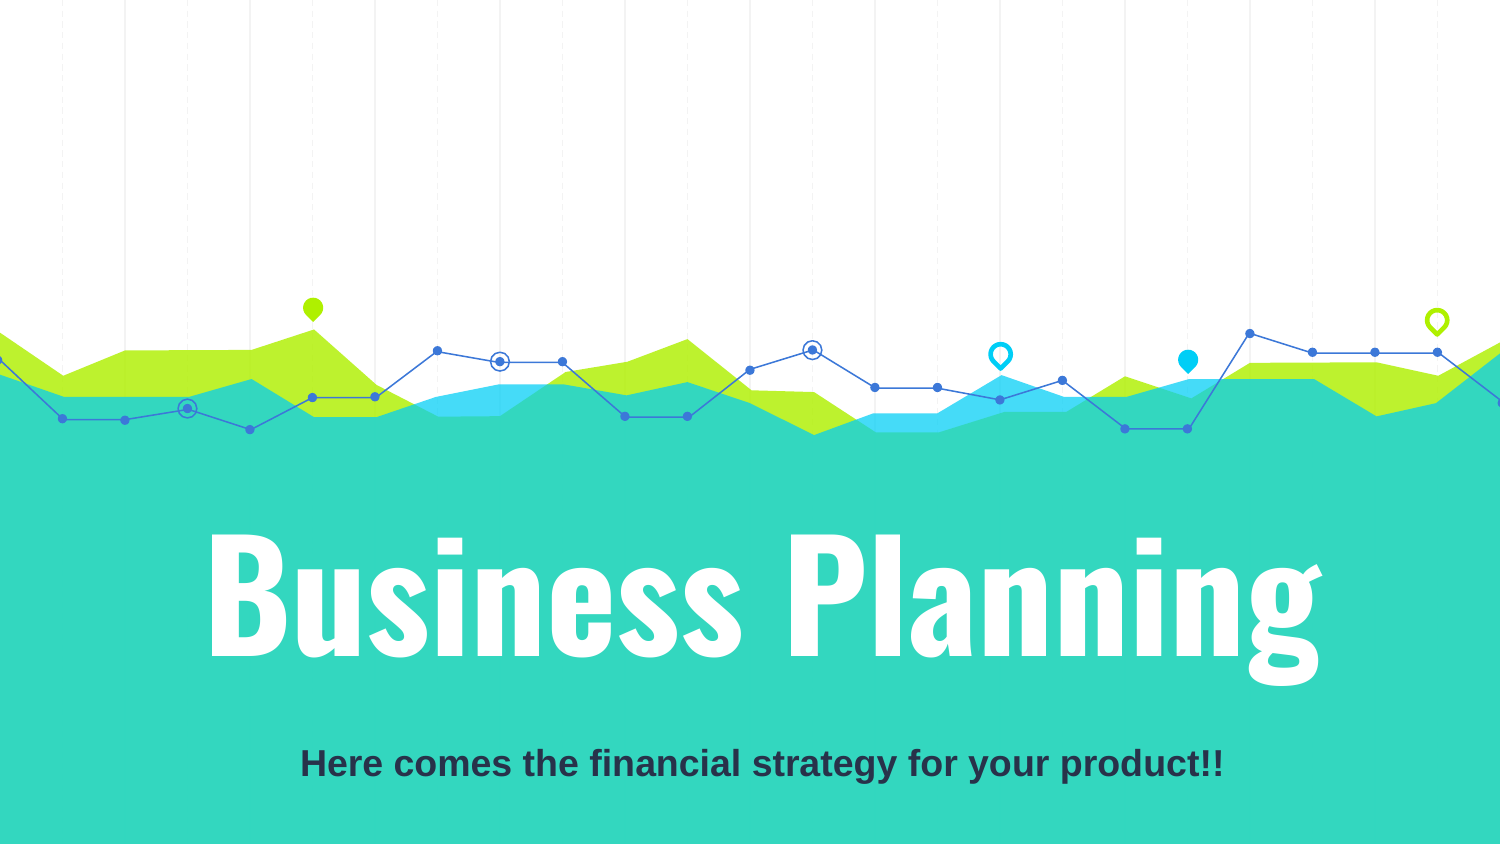

# Business Planning
Here comes the financial strategy for your product!!